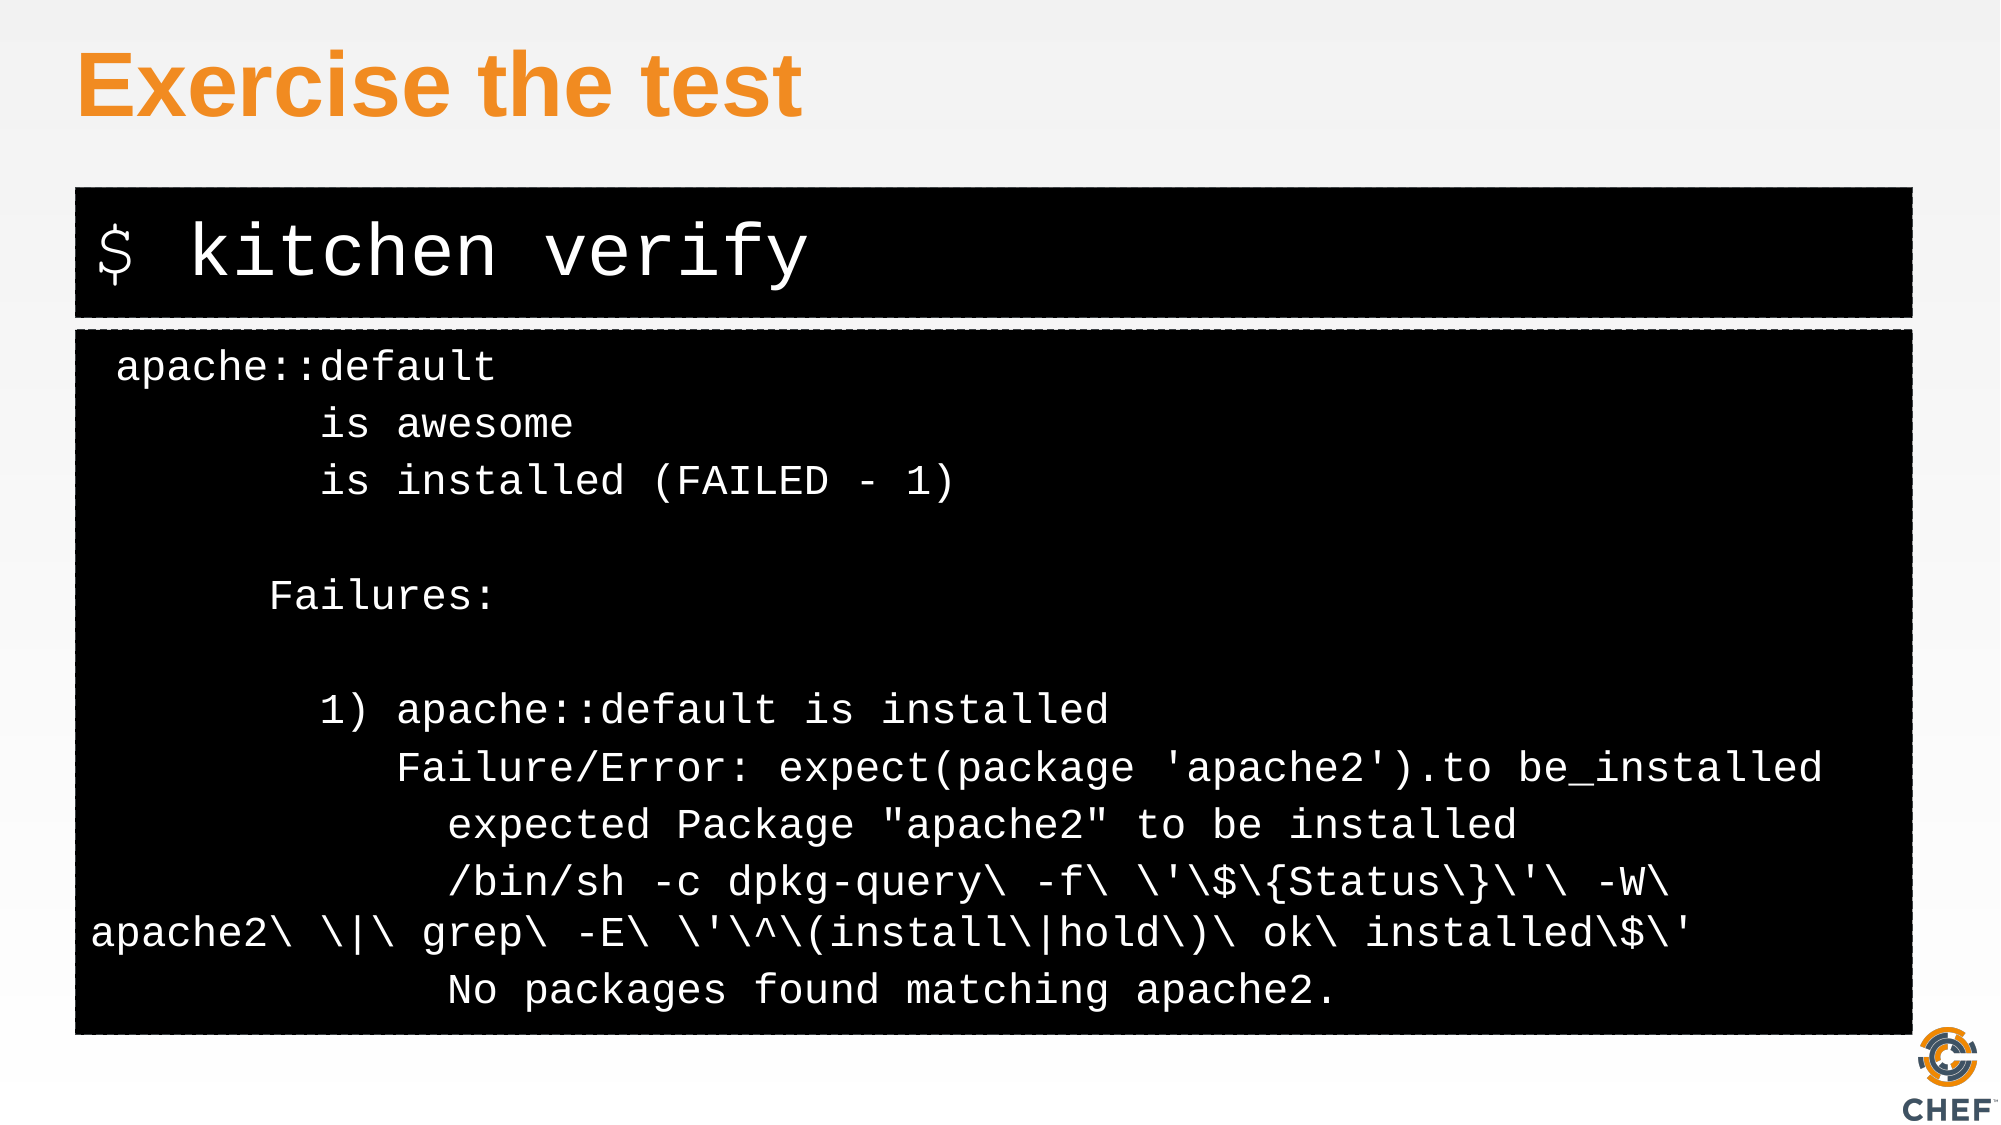

# Exercise the test
kitchen verify
 apache::default
         is awesome
         is installed (FAILED - 1)

       Failures:

         1) apache::default is installed
            Failure/Error: expect(package 'apache2').to be_installed
              expected Package "apache2" to be installed
              /bin/sh -c dpkg-query\ -f\ \'\$\{Status\}\'\ -W\ apache2\ \|\ grep\ -E\ \'\^\(install\|hold\)\ ok\ installed\$\'
              No packages found matching apache2.